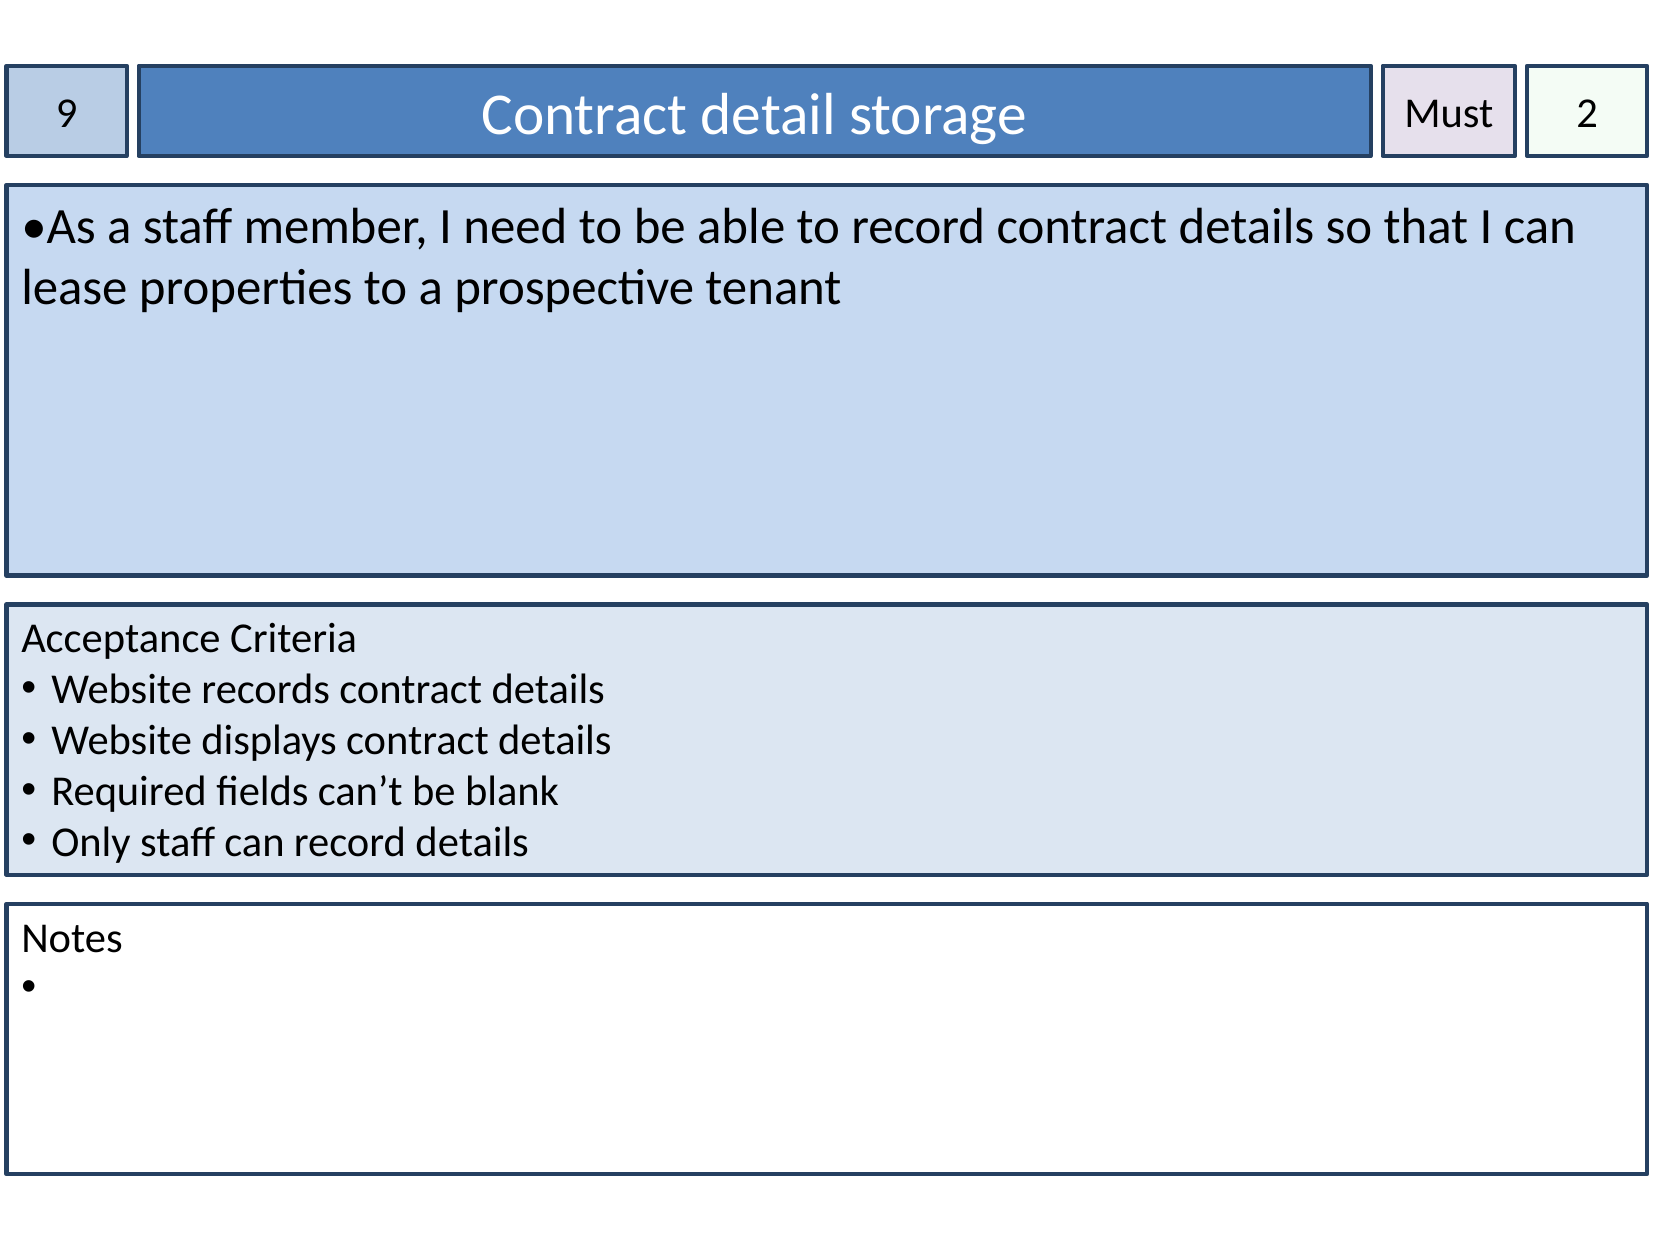

9
Contract detail storage
Must
2
•As a staff member, I need to be able to record contract details so that I can lease properties to a prospective tenant
Acceptance Criteria
Website records contract details
Website displays contract details
Required fields can’t be blank
Only staff can record details

Notes